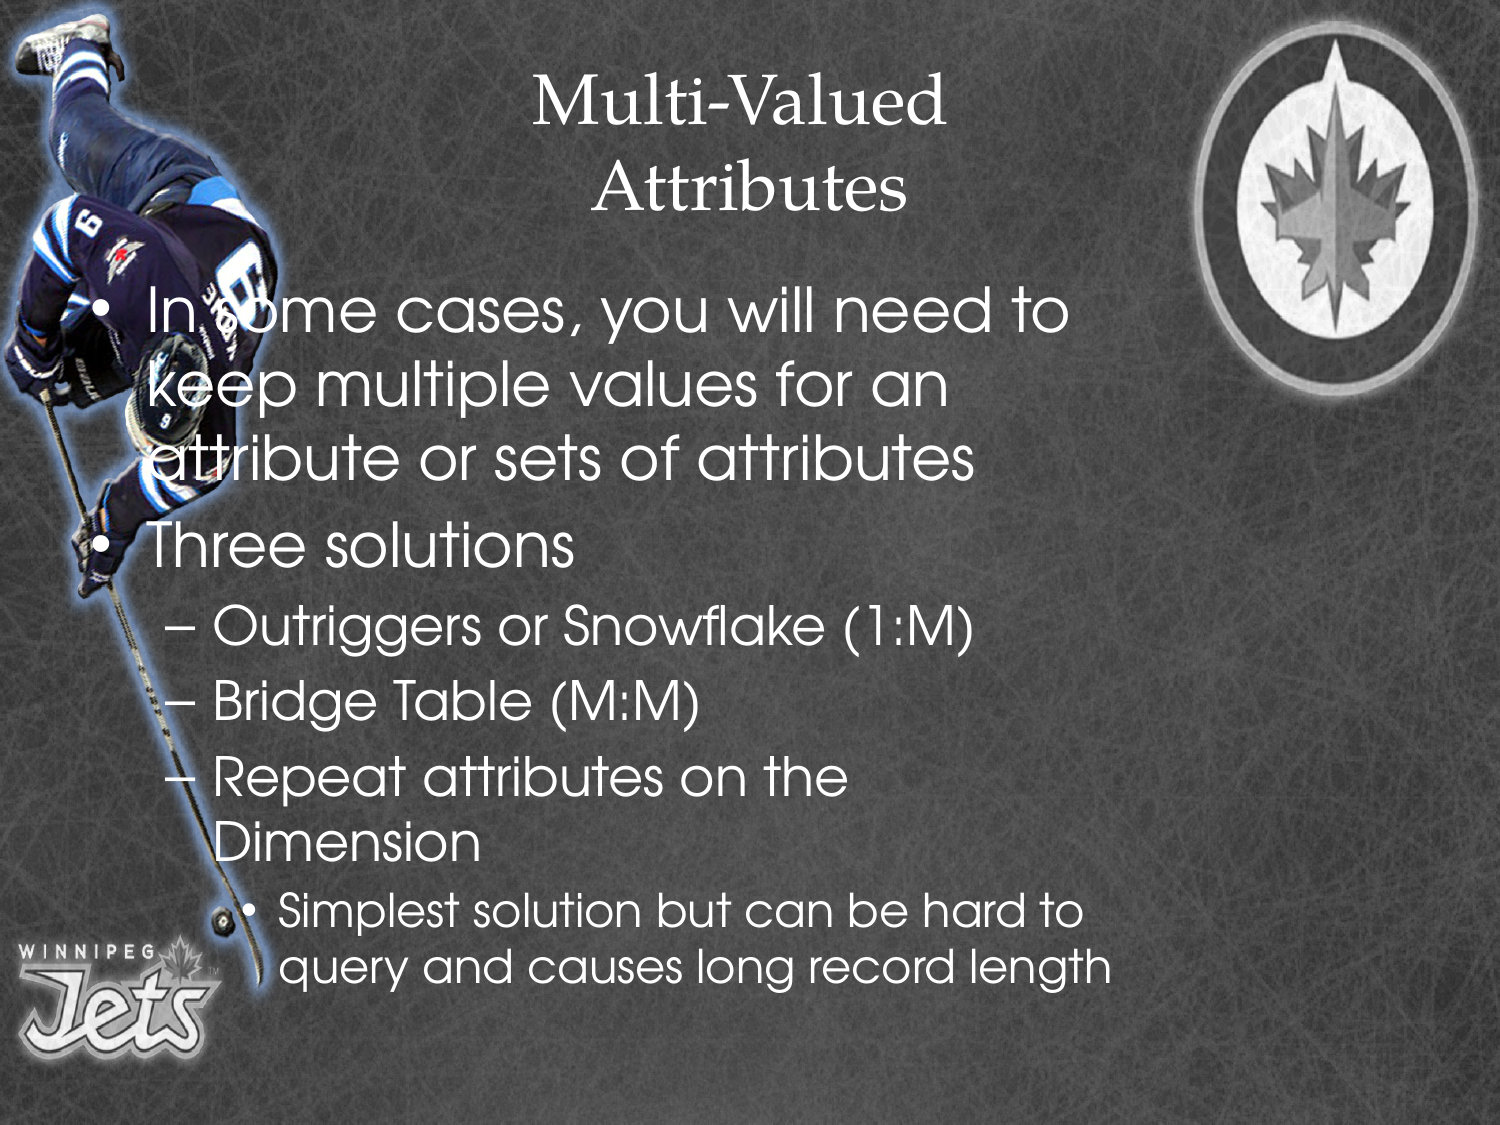

# Multi-Valued Attributes
In some cases, you will need to keep multiple values for an attribute or sets of attributes
Three solutions
Outriggers or Snowflake (1:M)
Bridge Table (M:M)
Repeat attributes on the Dimension
Simplest solution but can be hard to query and causes long record length